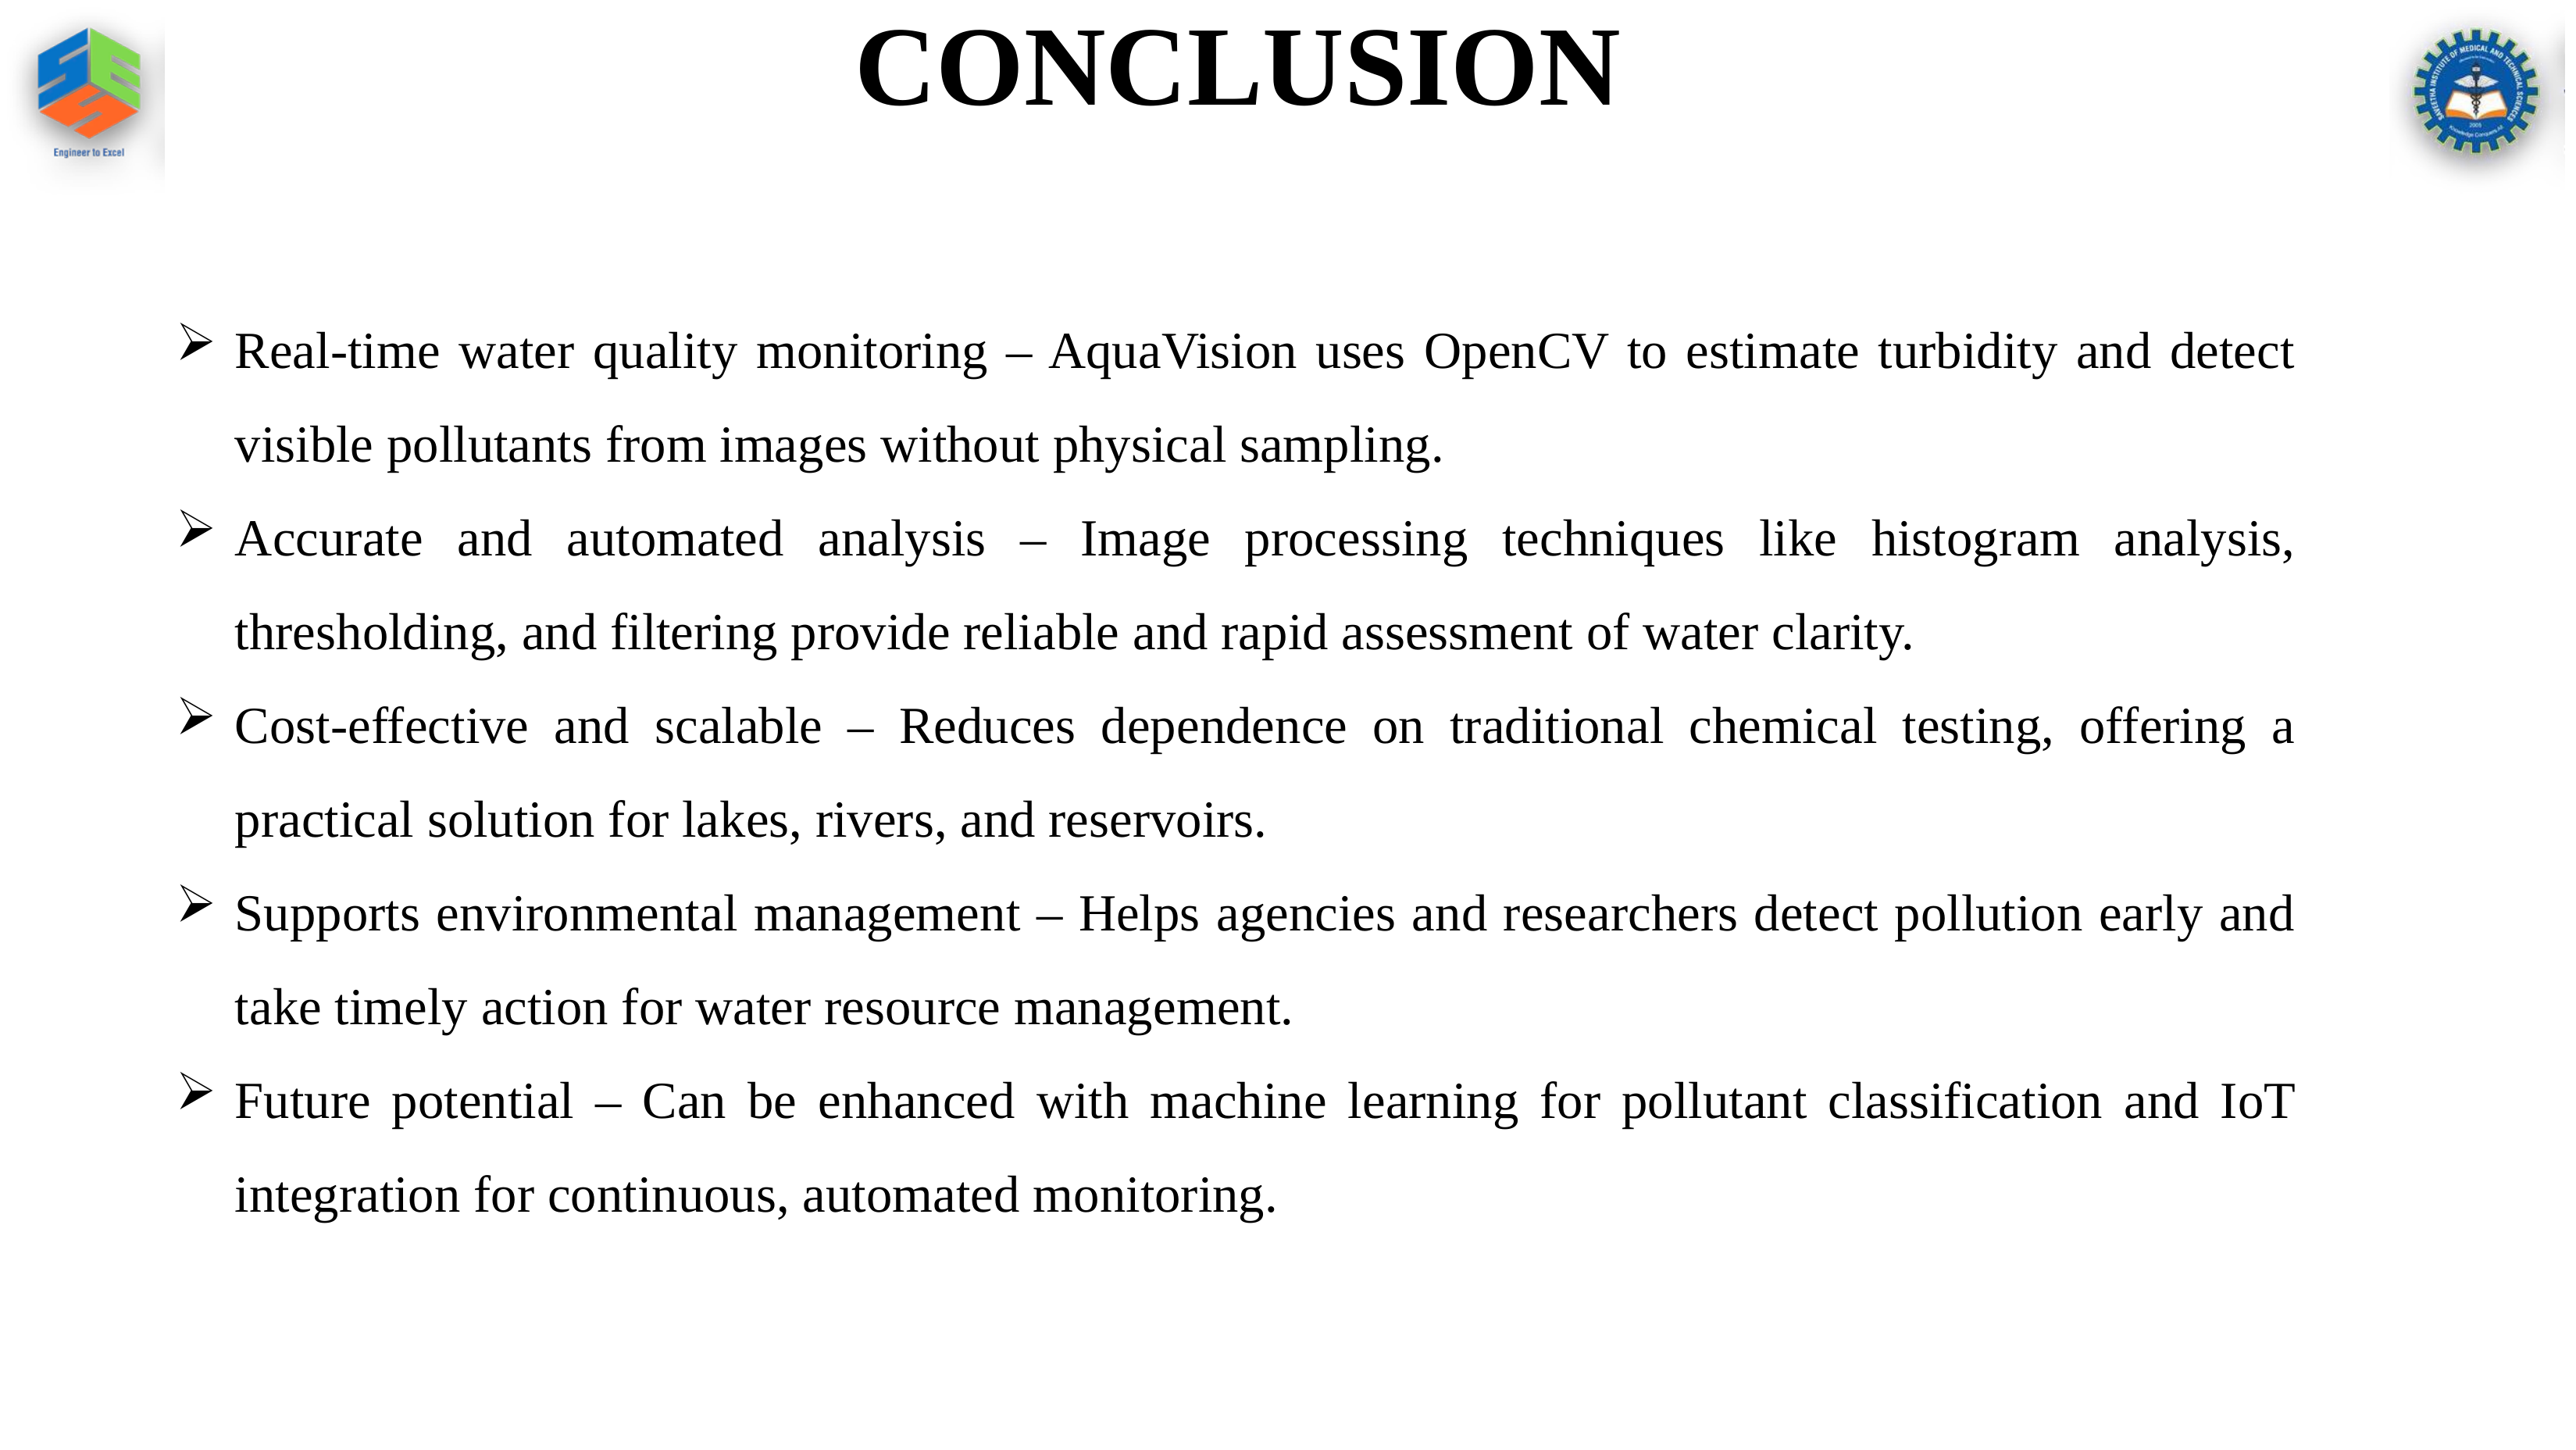

# CONCLUSION
Real-time water quality monitoring – AquaVision uses OpenCV to estimate turbidity and detect visible pollutants from images without physical sampling.
Accurate and automated analysis – Image processing techniques like histogram analysis, thresholding, and filtering provide reliable and rapid assessment of water clarity.
Cost-effective and scalable – Reduces dependence on traditional chemical testing, offering a practical solution for lakes, rivers, and reservoirs.
Supports environmental management – Helps agencies and researchers detect pollution early and take timely action for water resource management.
Future potential – Can be enhanced with machine learning for pollutant classification and IoT integration for continuous, automated monitoring.